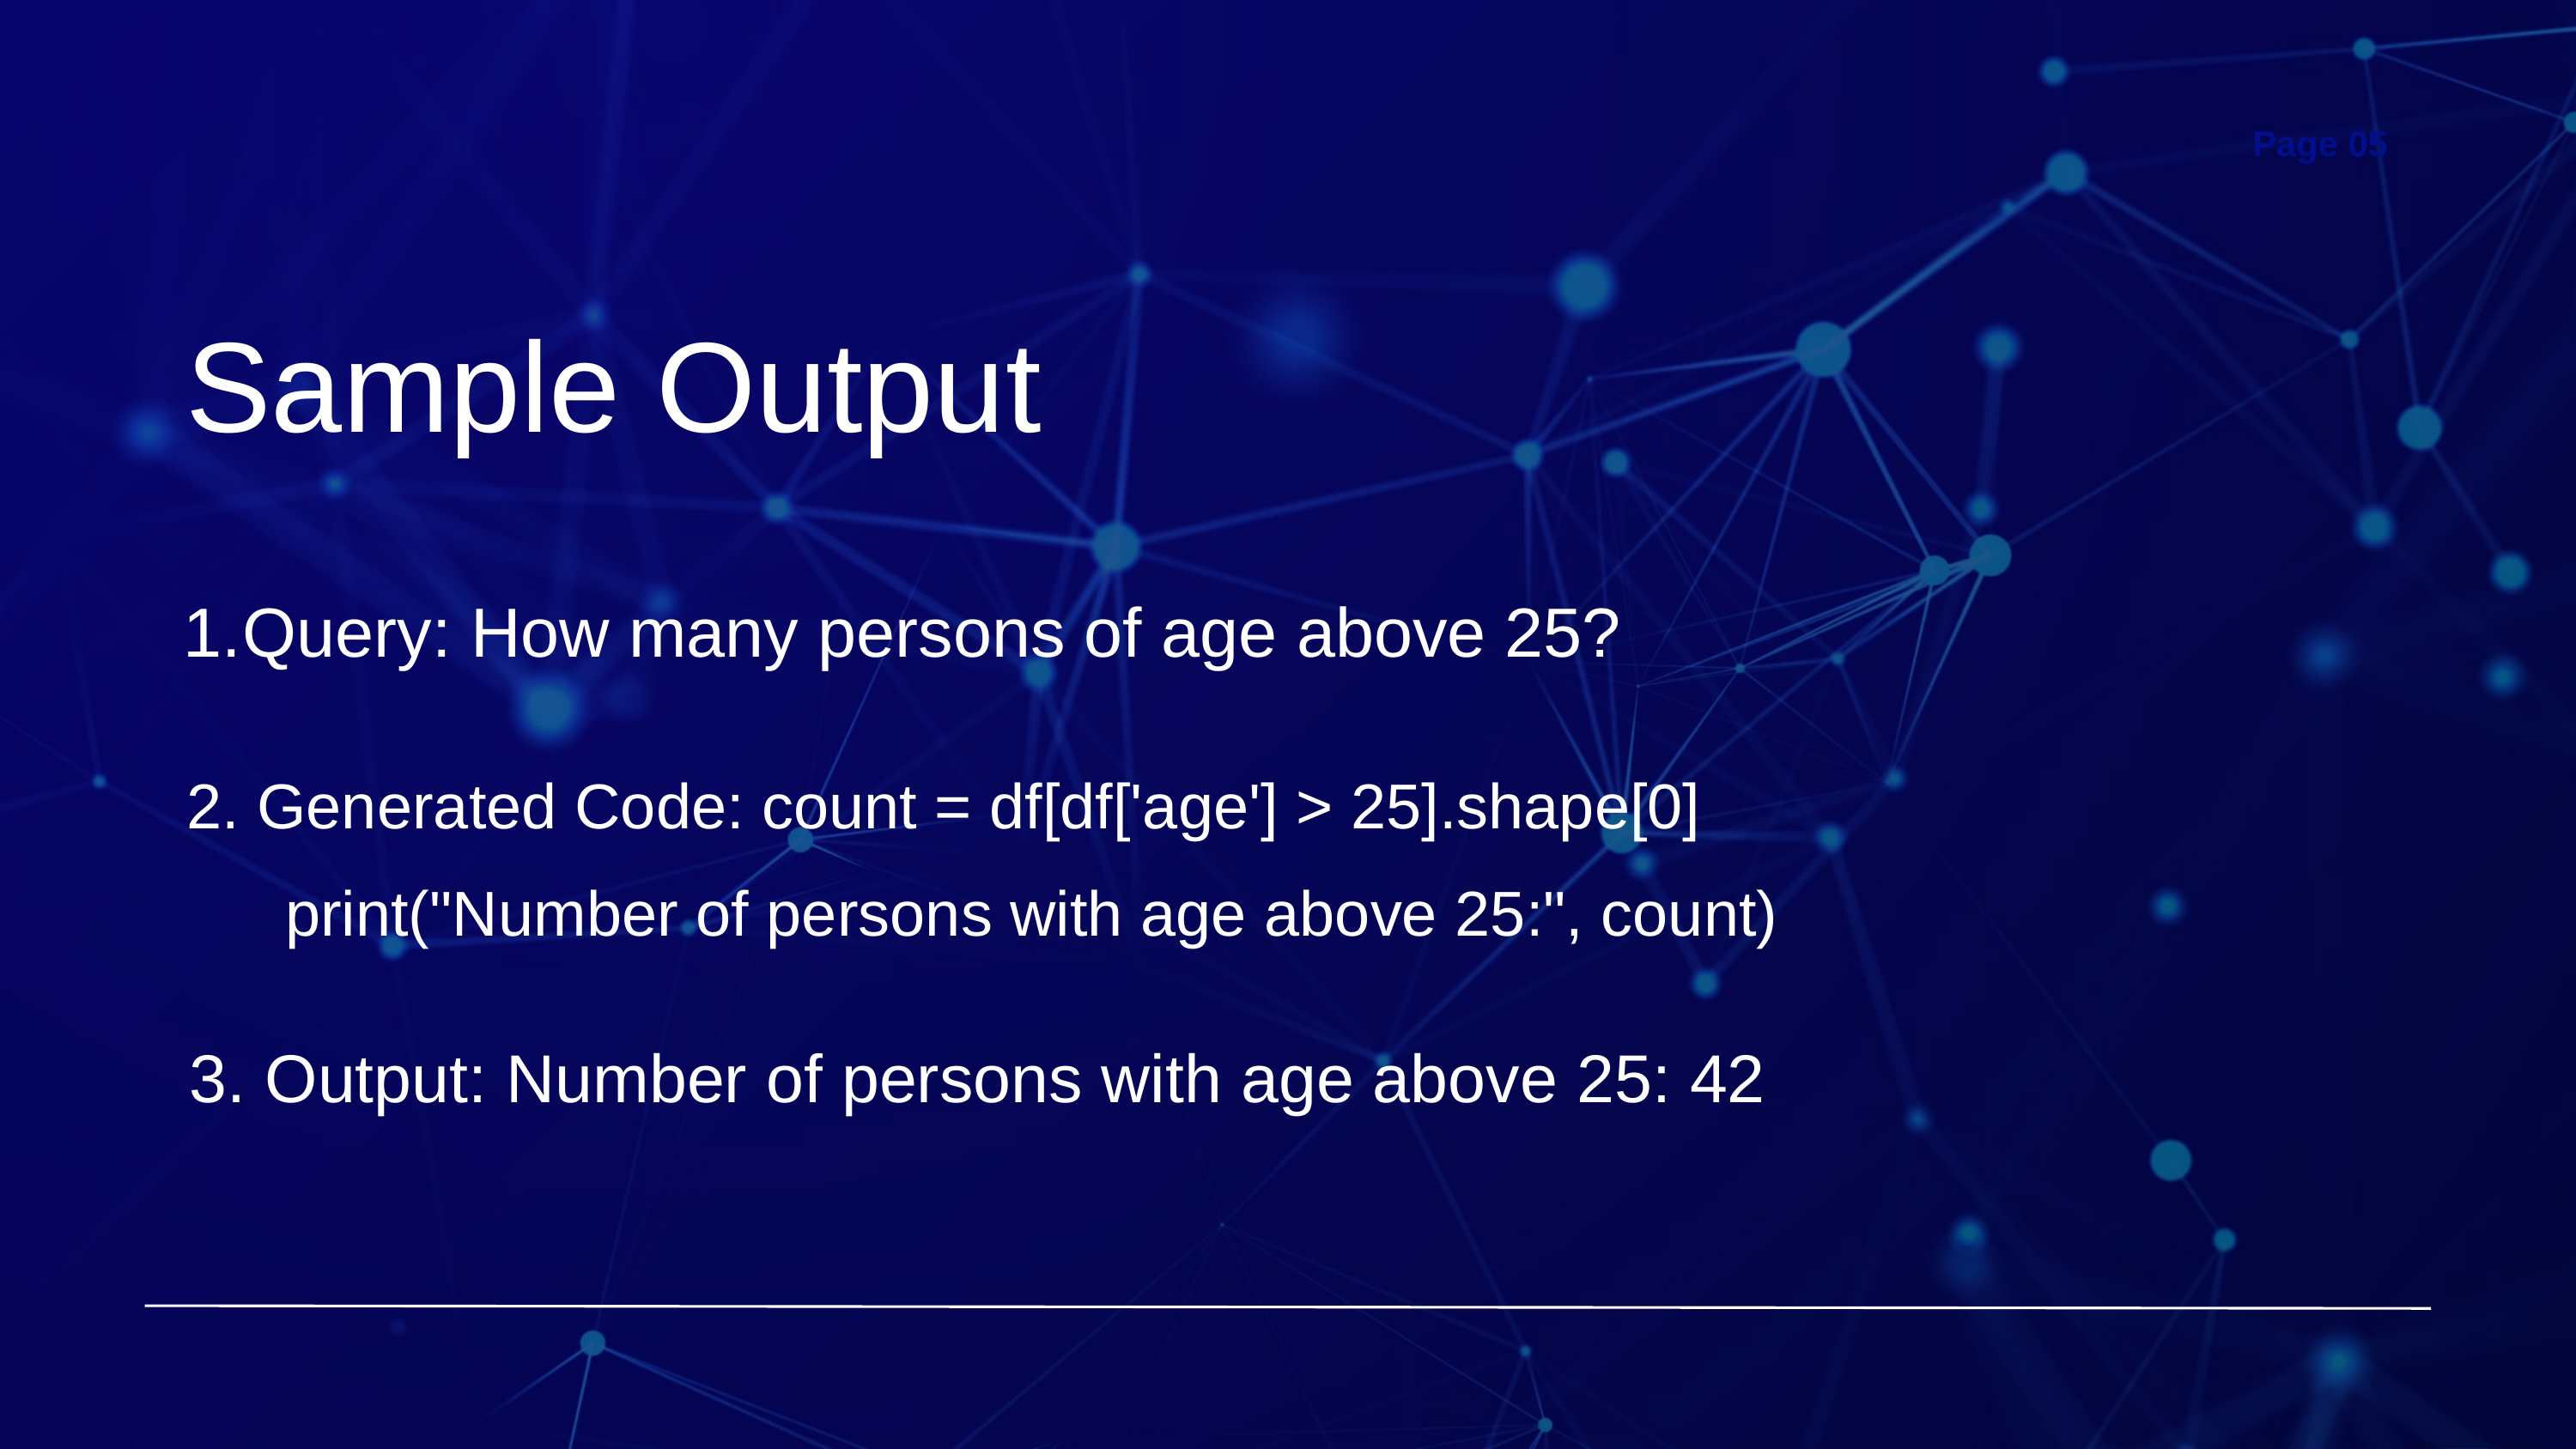

Page 05
Sample Output
Query: How many persons of age above 25?

2. Generated Code: count = df[df['age'] > 25].shape[0]
           print("Number of persons with age above 25:", count)
3. Output: Number of persons with age above 25: 42